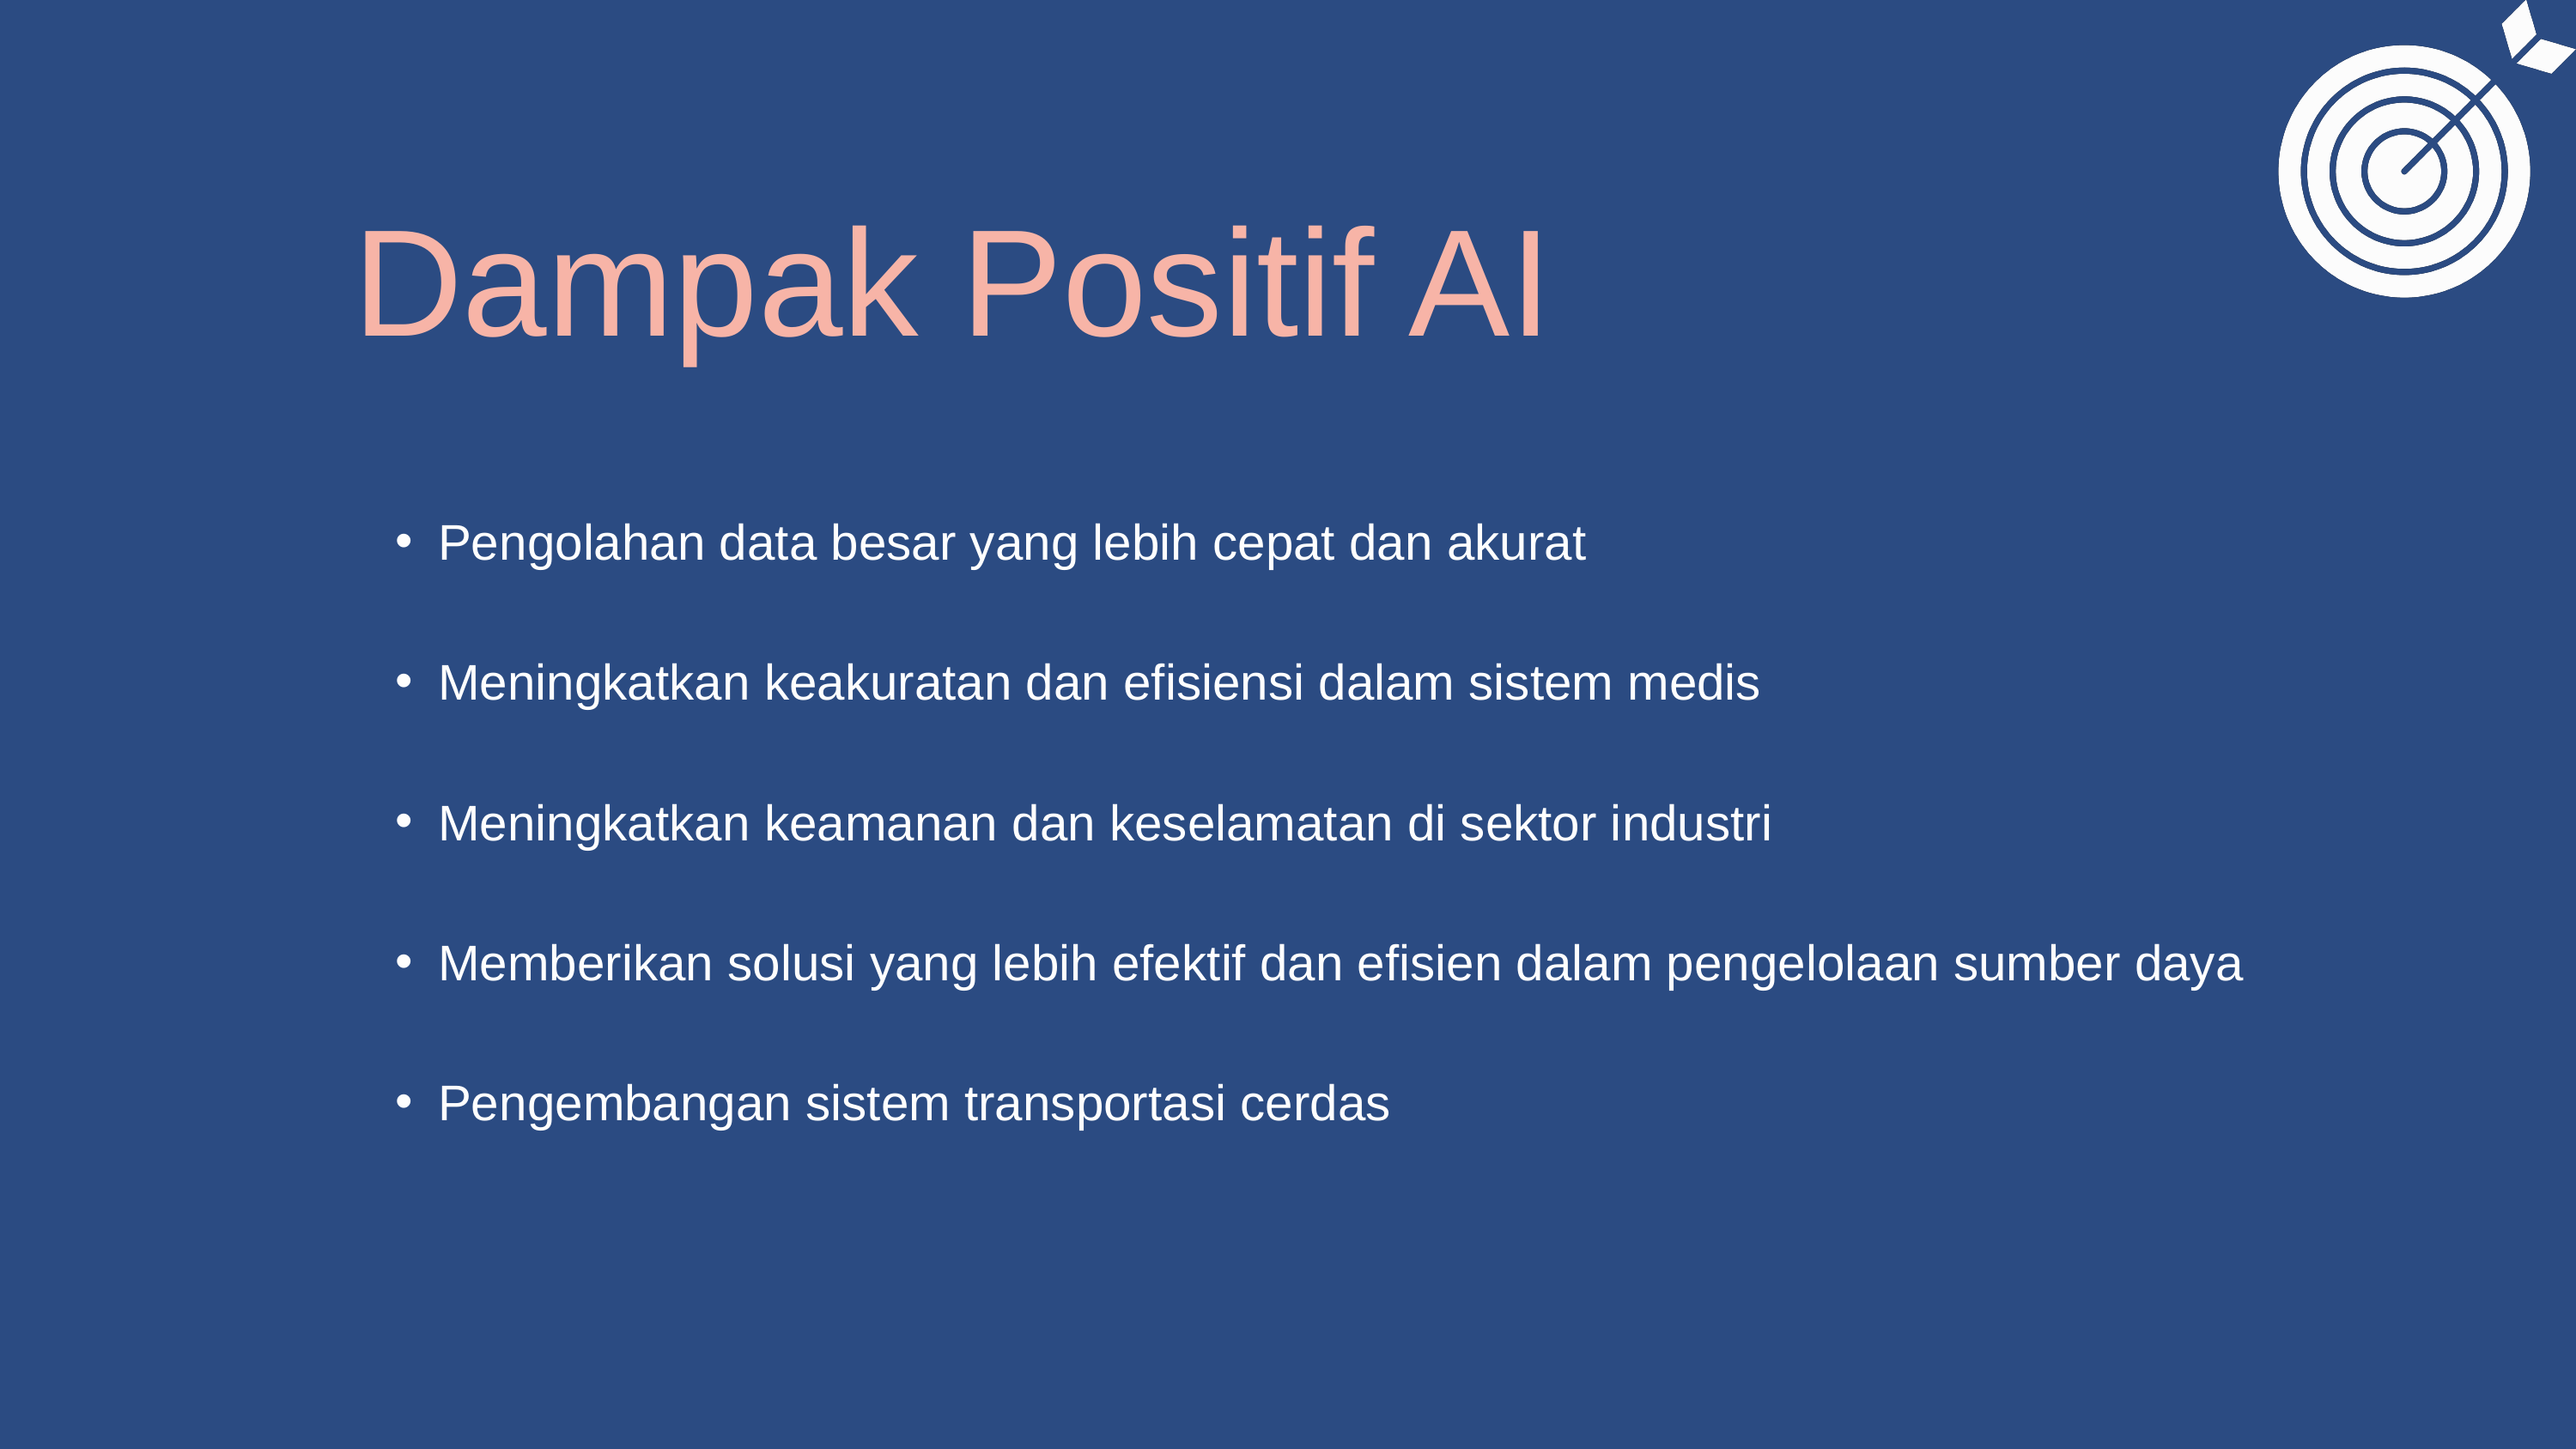

Dampak Positif AI
Pengolahan data besar yang lebih cepat dan akurat

Meningkatkan keakuratan dan efisiensi dalam sistem medis

Meningkatkan keamanan dan keselamatan di sektor industri

Memberikan solusi yang lebih efektif dan efisien dalam pengelolaan sumber daya

Pengembangan sistem transportasi cerdas